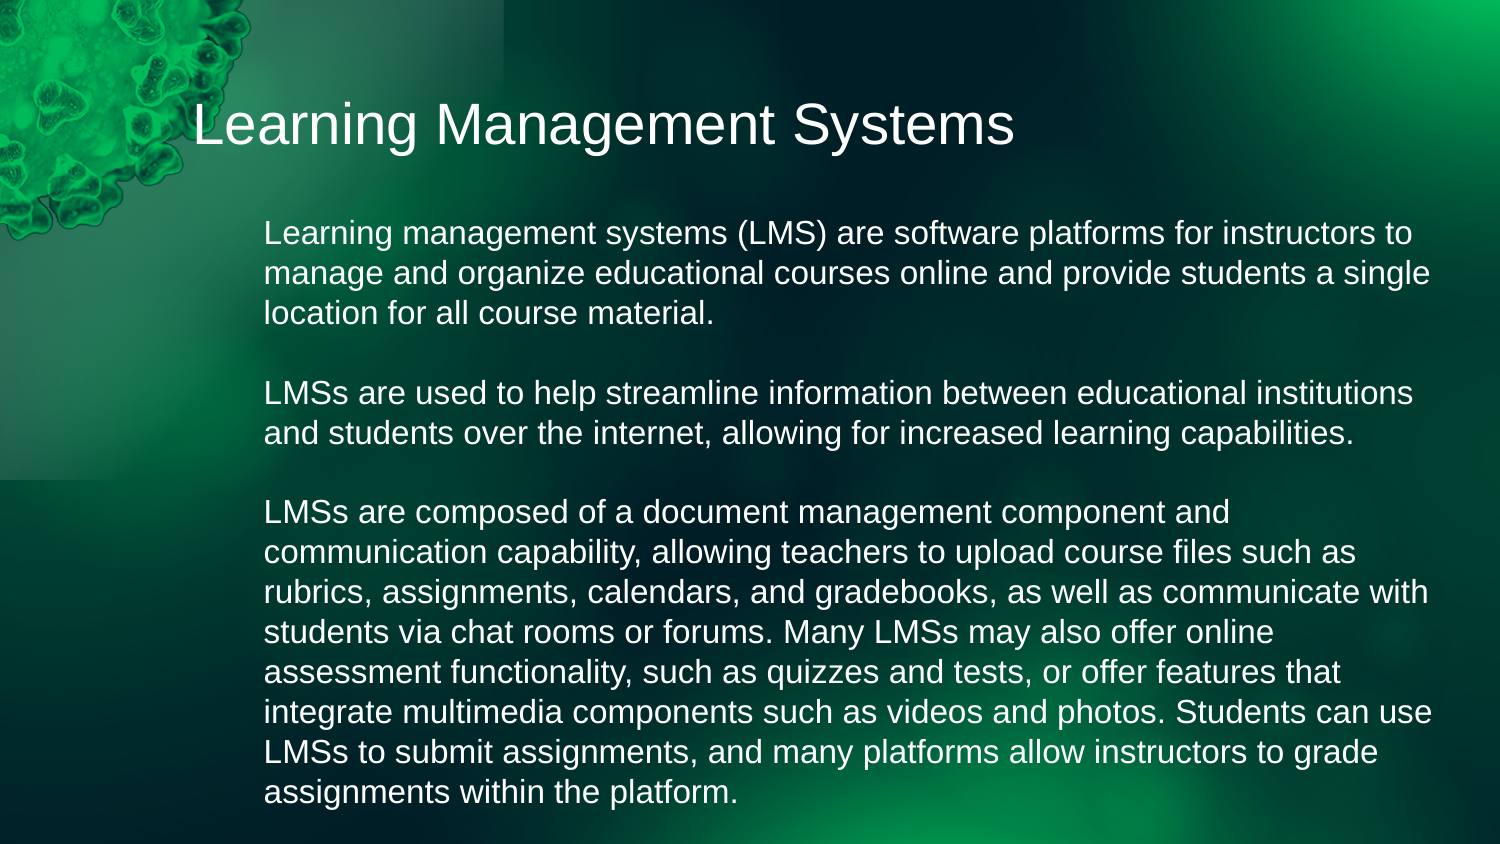

# Learning Management Systems
Learning management systems (LMS) are software platforms for instructors to manage and organize educational courses online and provide students a single location for all course material.

LMSs are used to help streamline information between educational institutions and students over the internet, allowing for increased learning capabilities.

LMSs are composed of a document management component and communication capability, allowing teachers to upload course files such as rubrics, assignments, calendars, and gradebooks, as well as communicate with students via chat rooms or forums. Many LMSs may also offer online assessment functionality, such as quizzes and tests, or offer features that integrate multimedia components such as videos and photos. Students can use LMSs to submit assignments, and many platforms allow instructors to grade assignments within the platform.